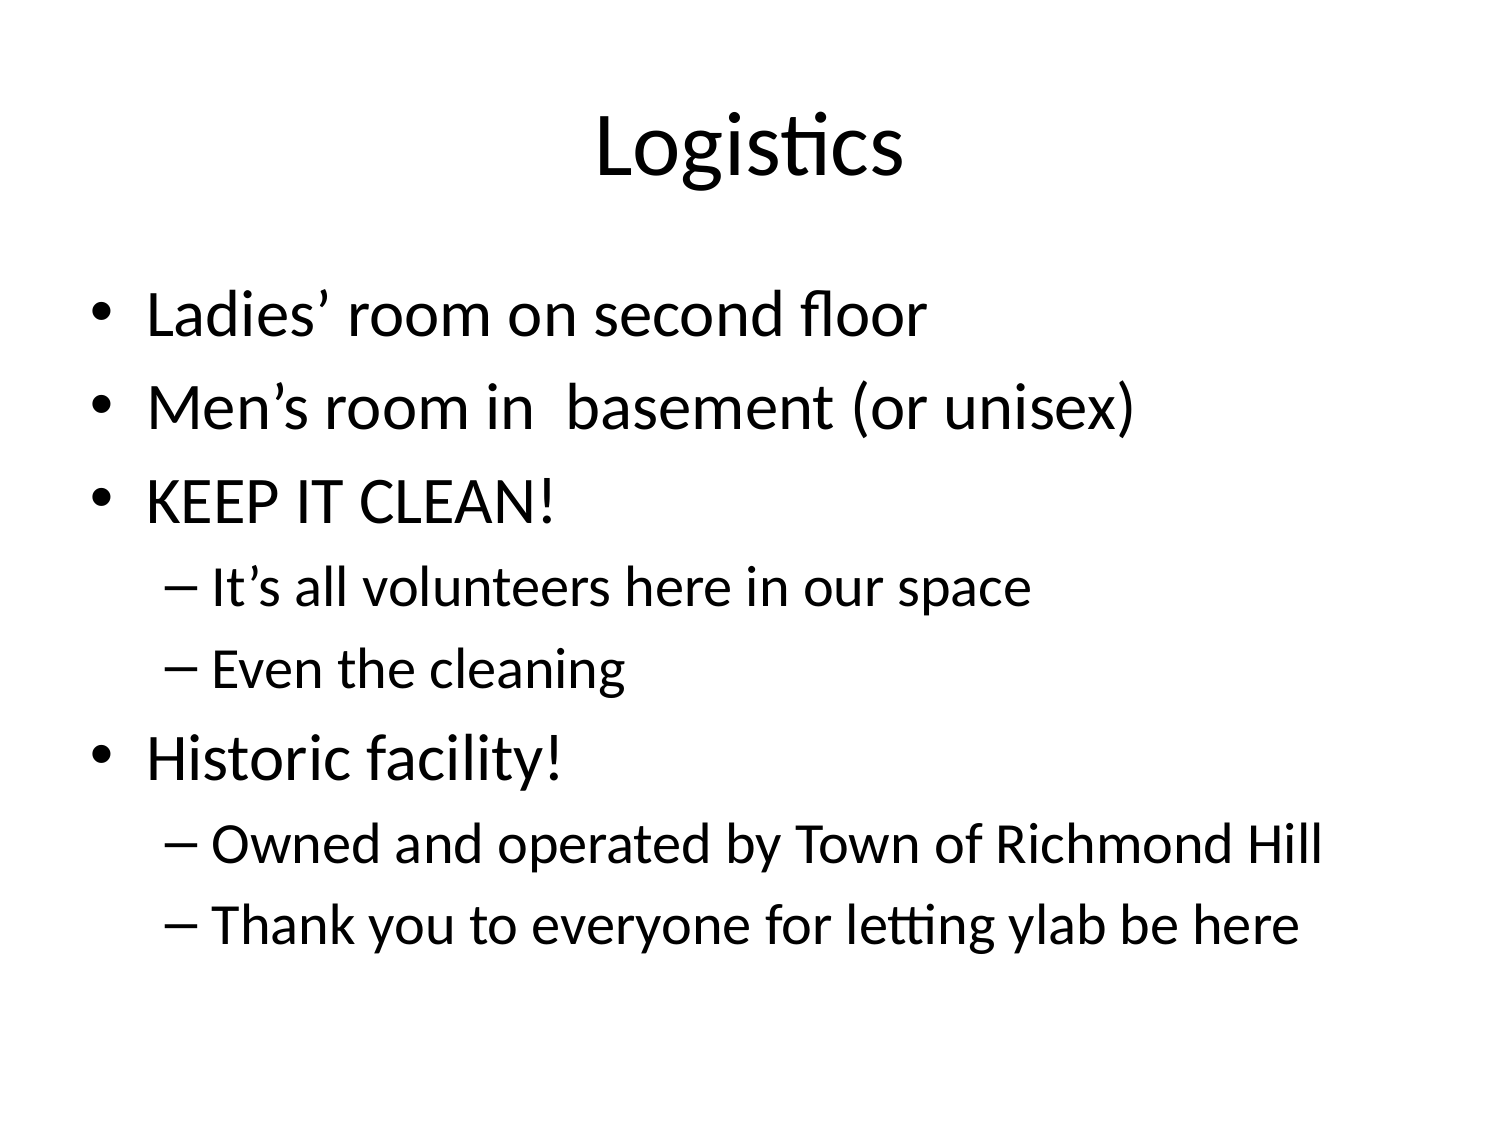

Logistics
Ladies’ room on second floor
Men’s room in  basement (or unisex)
KEEP IT CLEAN!
It’s all volunteers here in our space
Even the cleaning
Historic facility!
Owned and operated by Town of Richmond Hill
Thank you to everyone for letting ylab be here